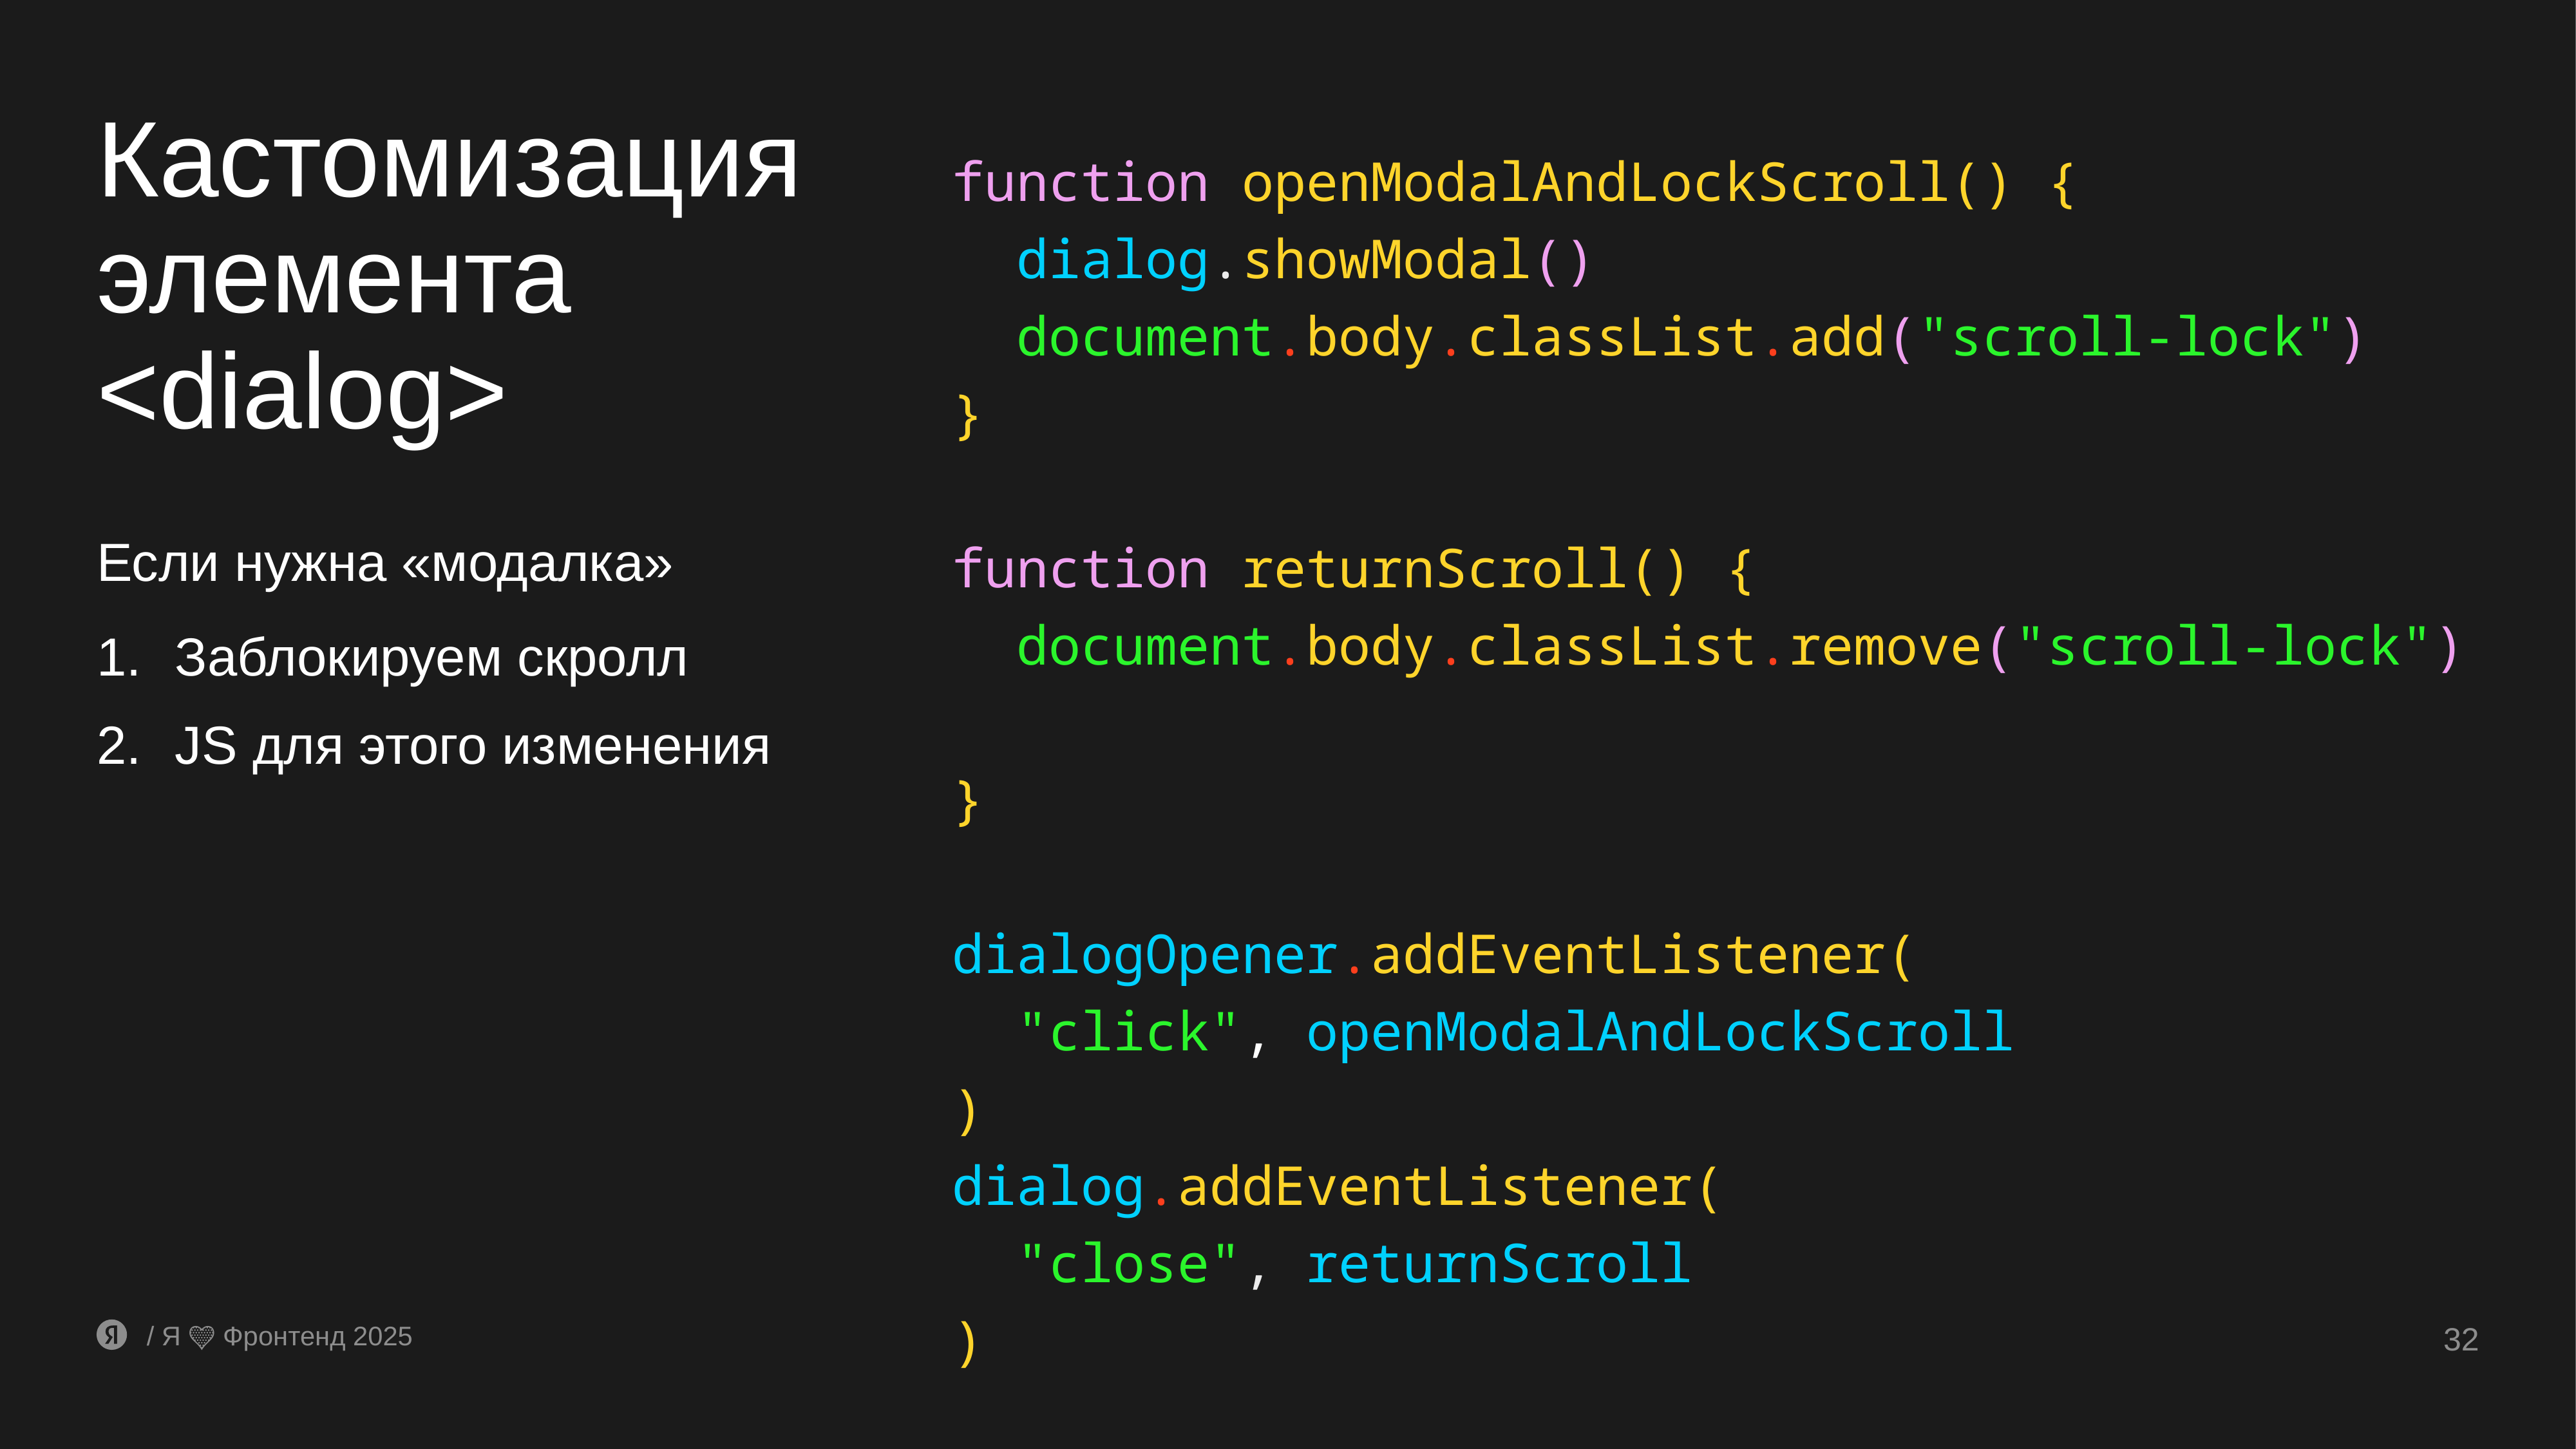

# Кастомизация элемента <dialog>
function openModalAndLockScroll() {
  dialog.showModal()
  document.body.classList.add("scroll-lock")
}
function returnScroll() {
  document.body.classList.remove("scroll-lock")
}
dialogOpener.addEventListener(
  "click", openModalAndLockScroll
)
dialog.addEventListener(
  "close", returnScroll
)
Если нужна «модалка»
Заблокируем скролл
JS для этого изменения
/ Я 💛 Фронтенд 2025
32